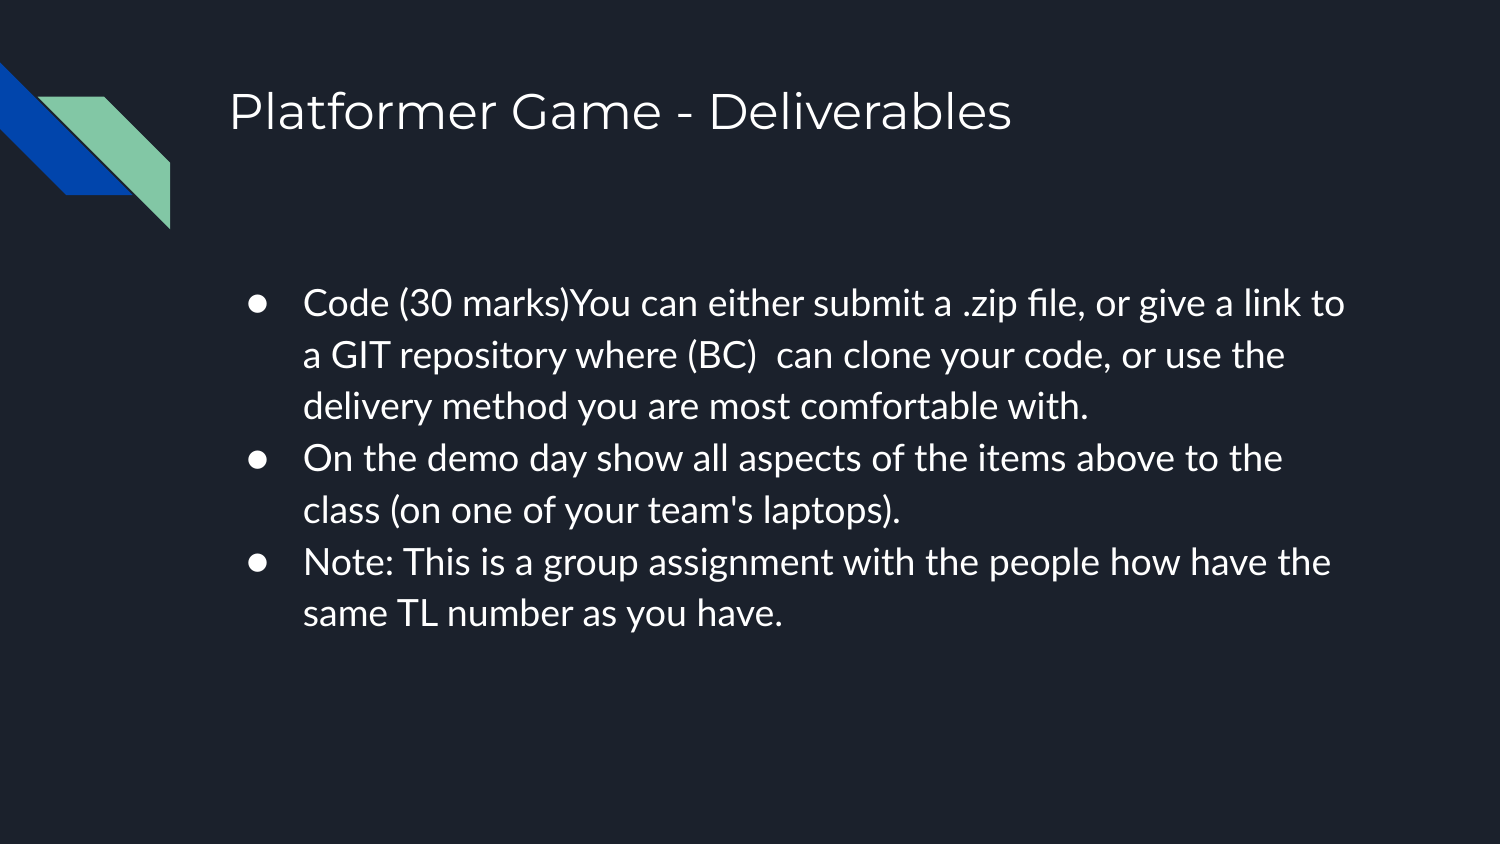

# Platformer Game - Deliverables

Code (30 marks)You can either submit a .zip file, or give a link to a GIT repository where (BC)  can clone your code, or use the delivery method you are most comfortable with.
On the demo day show all aspects of the items above to the class (on one of your team's laptops).
Note: This is a group assignment with the people how have the same TL number as you have.